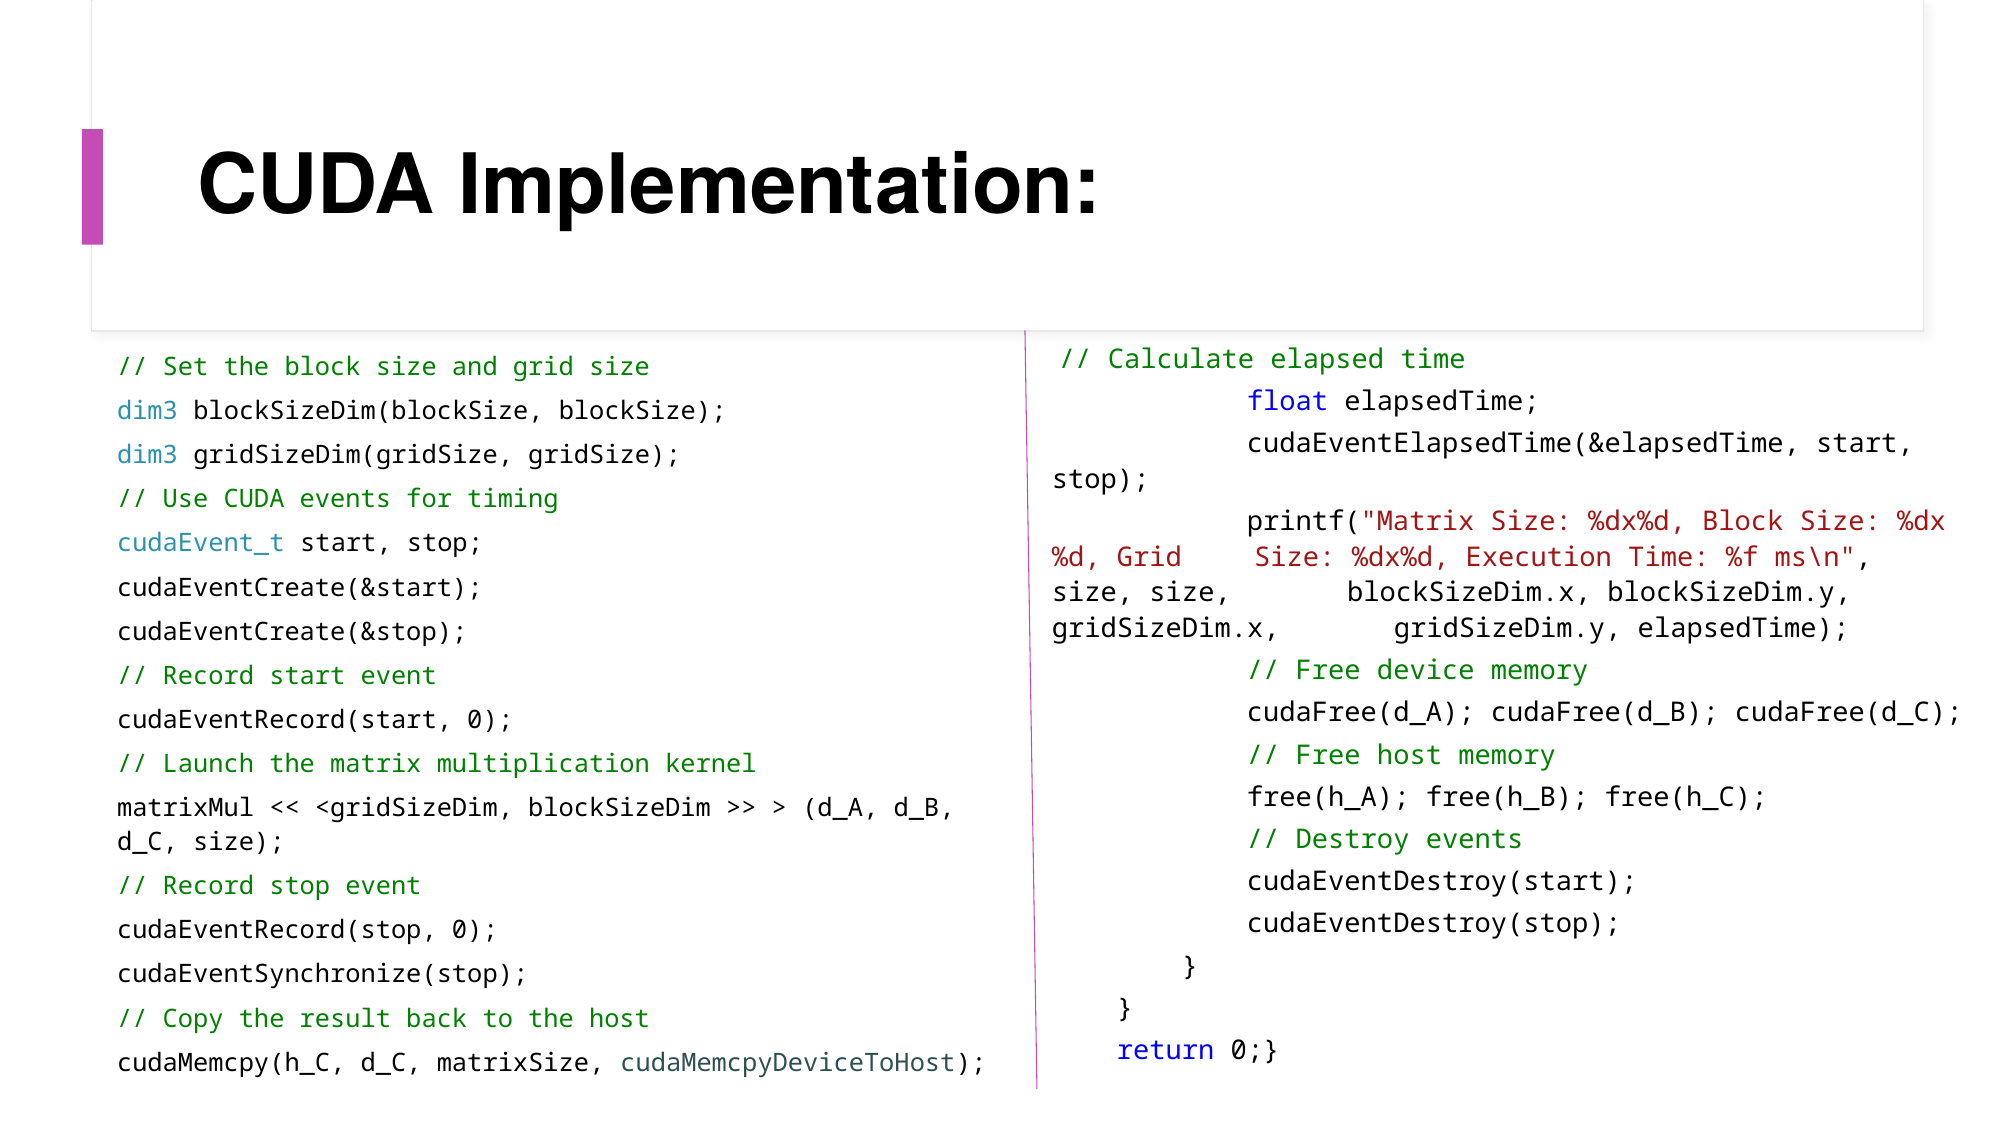

# CUDA Implementation:
 // Calculate elapsed time
            float elapsedTime;
            cudaEventElapsedTime(&elapsedTime, start, stop);
            printf("Matrix Size: %dx%d, Block Size: %dx%d, Grid 		 Size: %dx%d, Execution Time: %f ms\n", size, size, 	 	 blockSizeDim.x, blockSizeDim.y, gridSizeDim.x, 	 	 gridSizeDim.y, elapsedTime);
            // Free device memory
            cudaFree(d_A); cudaFree(d_B); cudaFree(d_C);
            // Free host memory
            free(h_A); free(h_B); free(h_C);
            // Destroy events
            cudaEventDestroy(start);
            cudaEventDestroy(stop);
        }
    }
    return 0;}
// Set the block size and grid size
dim3 blockSizeDim(blockSize, blockSize);
dim3 gridSizeDim(gridSize, gridSize);
// Use CUDA events for timing
cudaEvent_t start, stop;
cudaEventCreate(&start);
cudaEventCreate(&stop);
// Record start event
cudaEventRecord(start, 0);
// Launch the matrix multiplication kernel
matrixMul << <gridSizeDim, blockSizeDim >> > (d_A, d_B, d_C, size);
// Record stop event
cudaEventRecord(stop, 0);
cudaEventSynchronize(stop);
// Copy the result back to the host
cudaMemcpy(h_C, d_C, matrixSize, cudaMemcpyDeviceToHost);